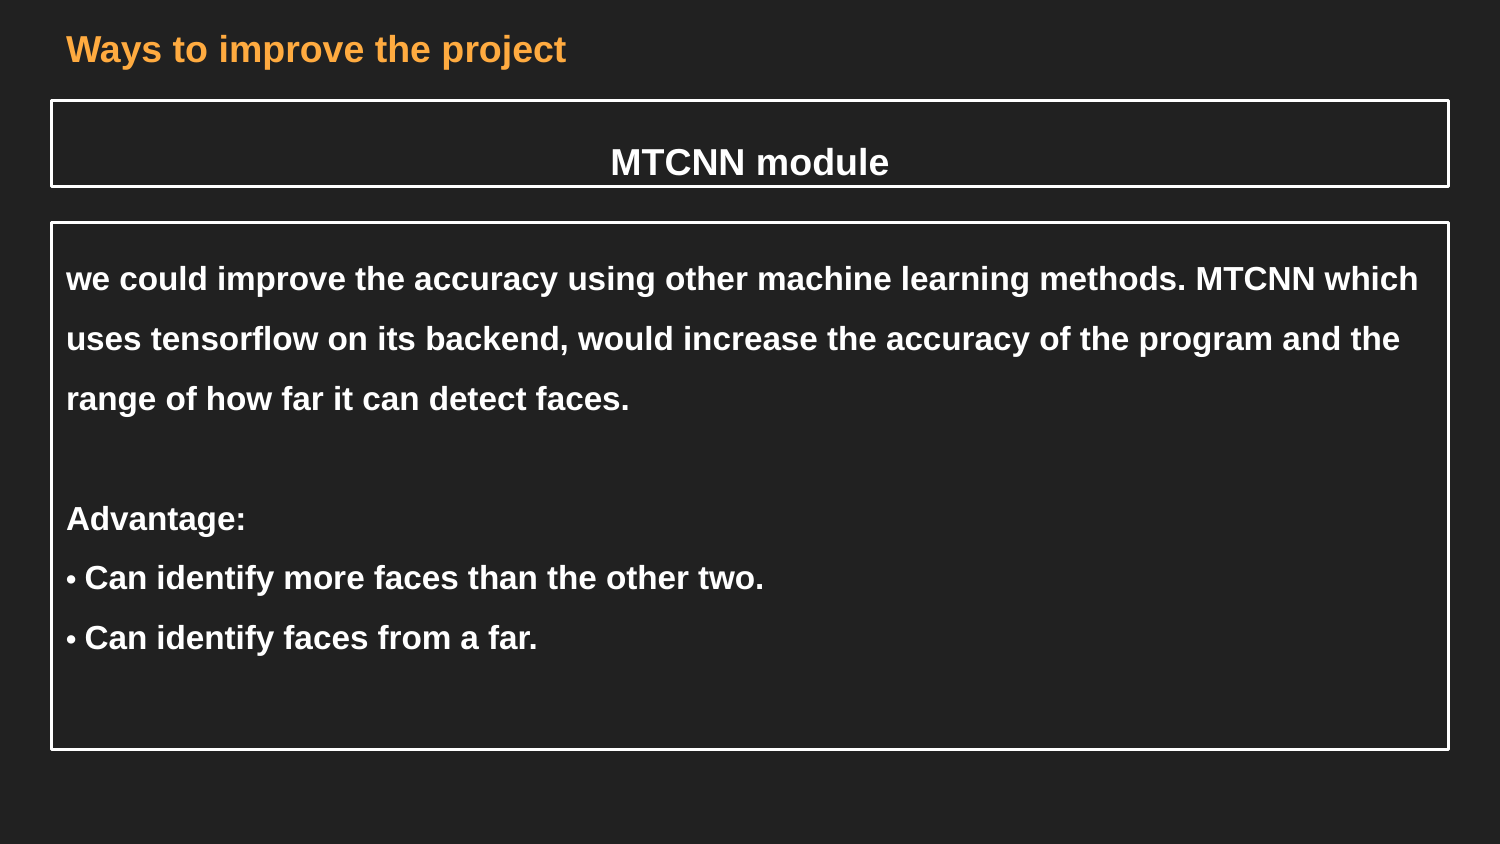

# Ways to improve the project
MTCNN module
we could improve the accuracy using other machine learning methods. MTCNN which uses tensorflow on its backend, would increase the accuracy of the program and the range of how far it can detect faces.

Advantage:
• Can identify more faces than the other two.
• Can identify faces from a far.